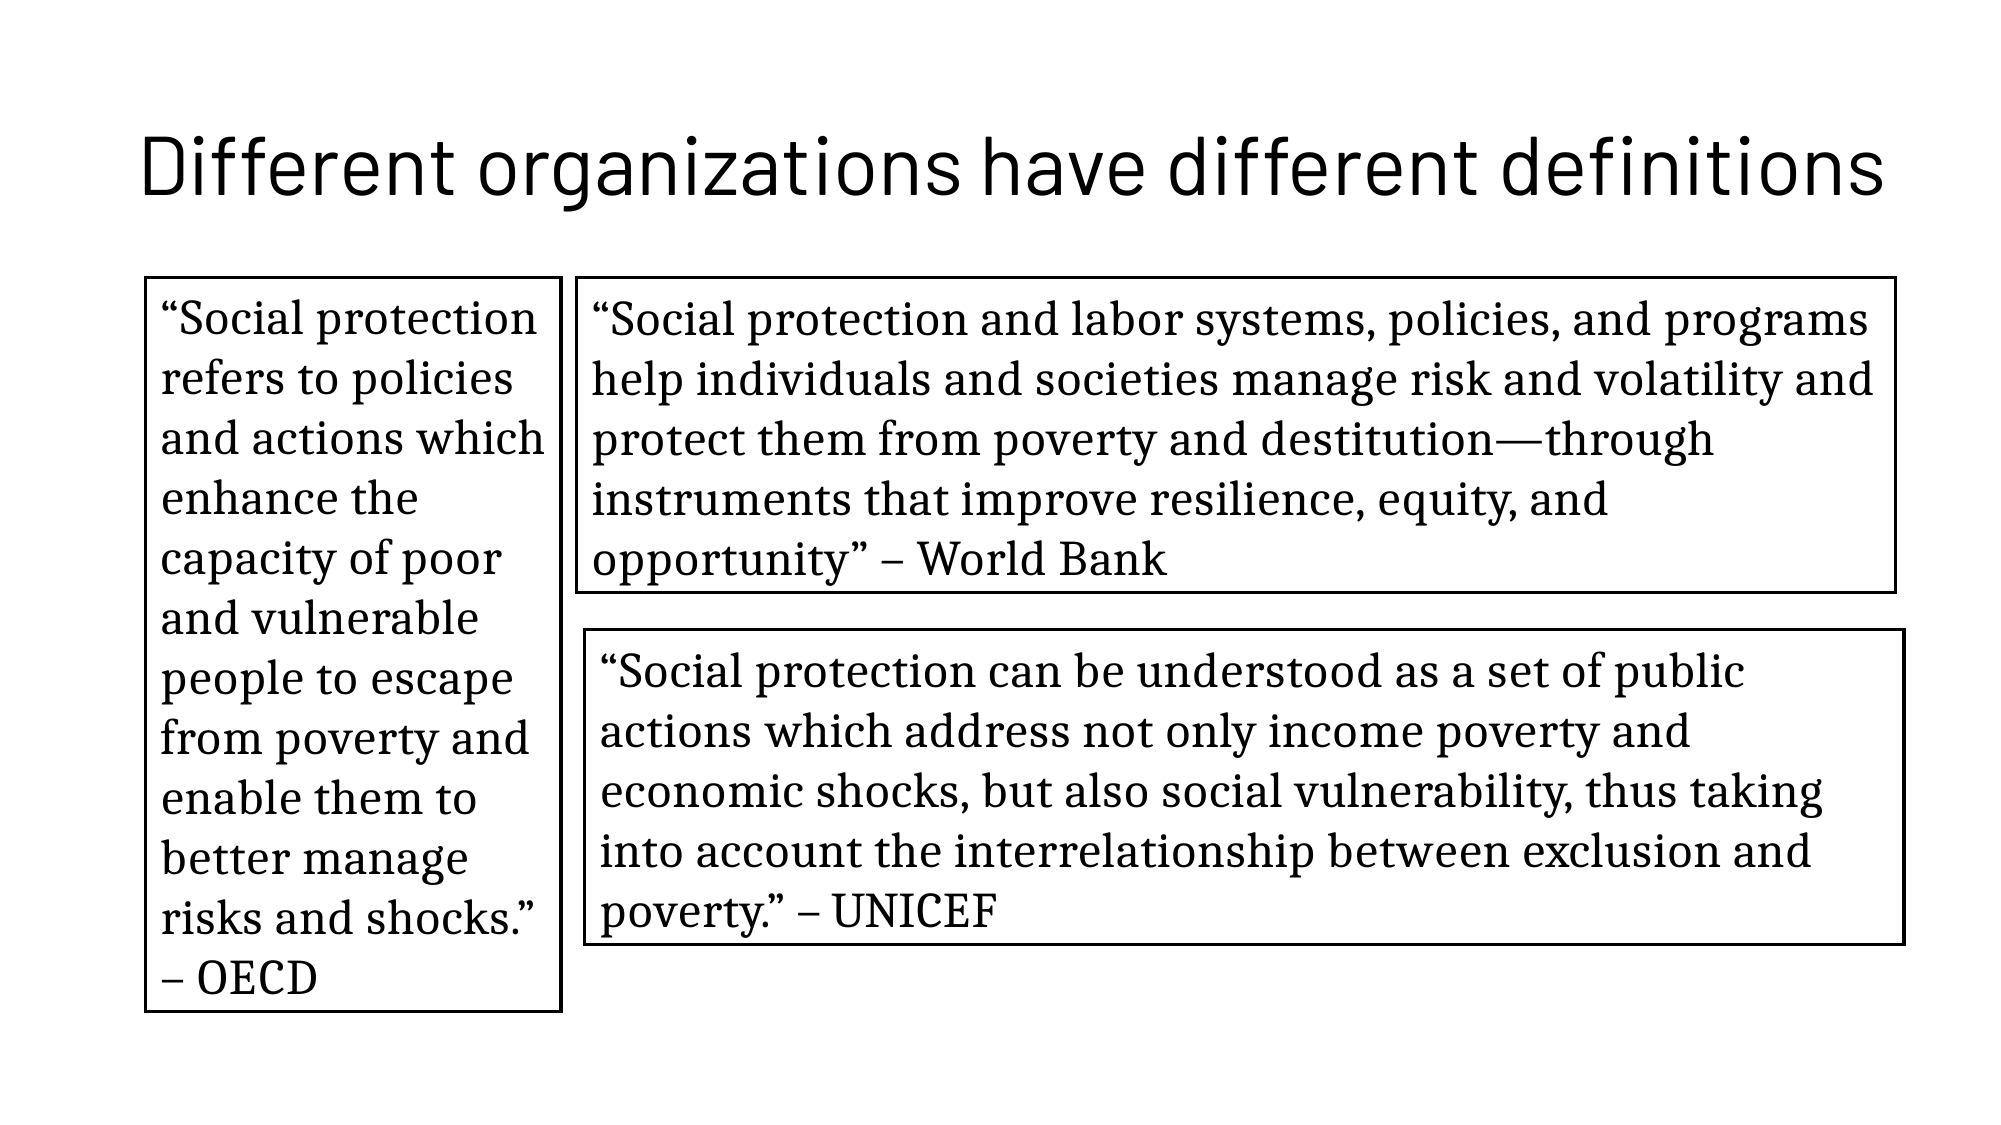

# Different organizations have different definitions
“Social protection refers to policies and actions which enhance the capacity of poor and vulnerable people to escape from poverty and enable them to better manage risks and shocks.” – OECD
“Social protection and labor systems, policies, and programs help individuals and societies manage risk and volatility and protect them from poverty and destitution—through instruments that improve resilience, equity, and opportunity” – World Bank
“Social protection can be understood as a set of public actions which address not only income poverty and economic shocks, but also social vulnerability, thus taking into account the interrelationship between exclusion and poverty.” – UNICEF